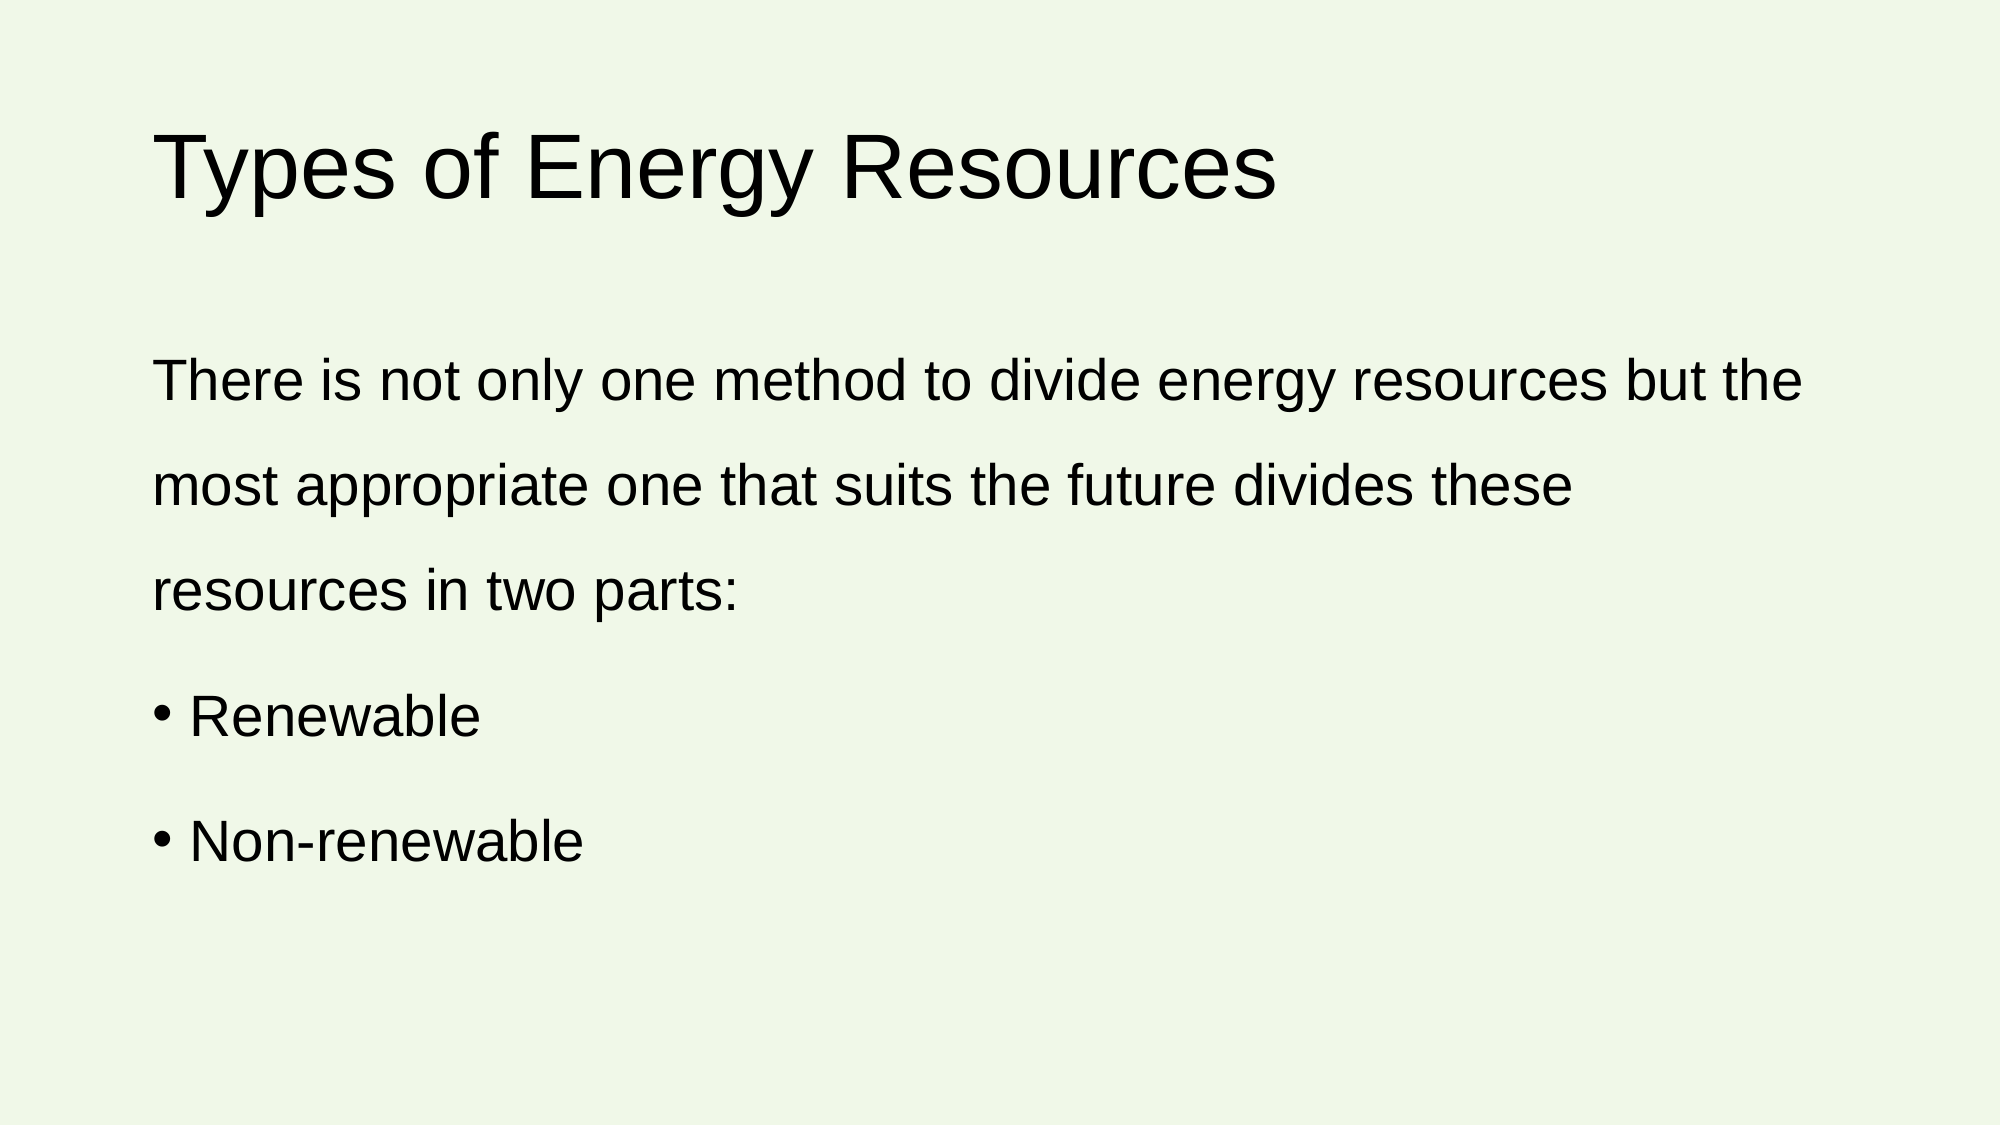

# Types of Energy Resources
There is not only one method to divide energy resources but the most appropriate one that suits the future divides these resources in two parts:
Renewable
Non-renewable